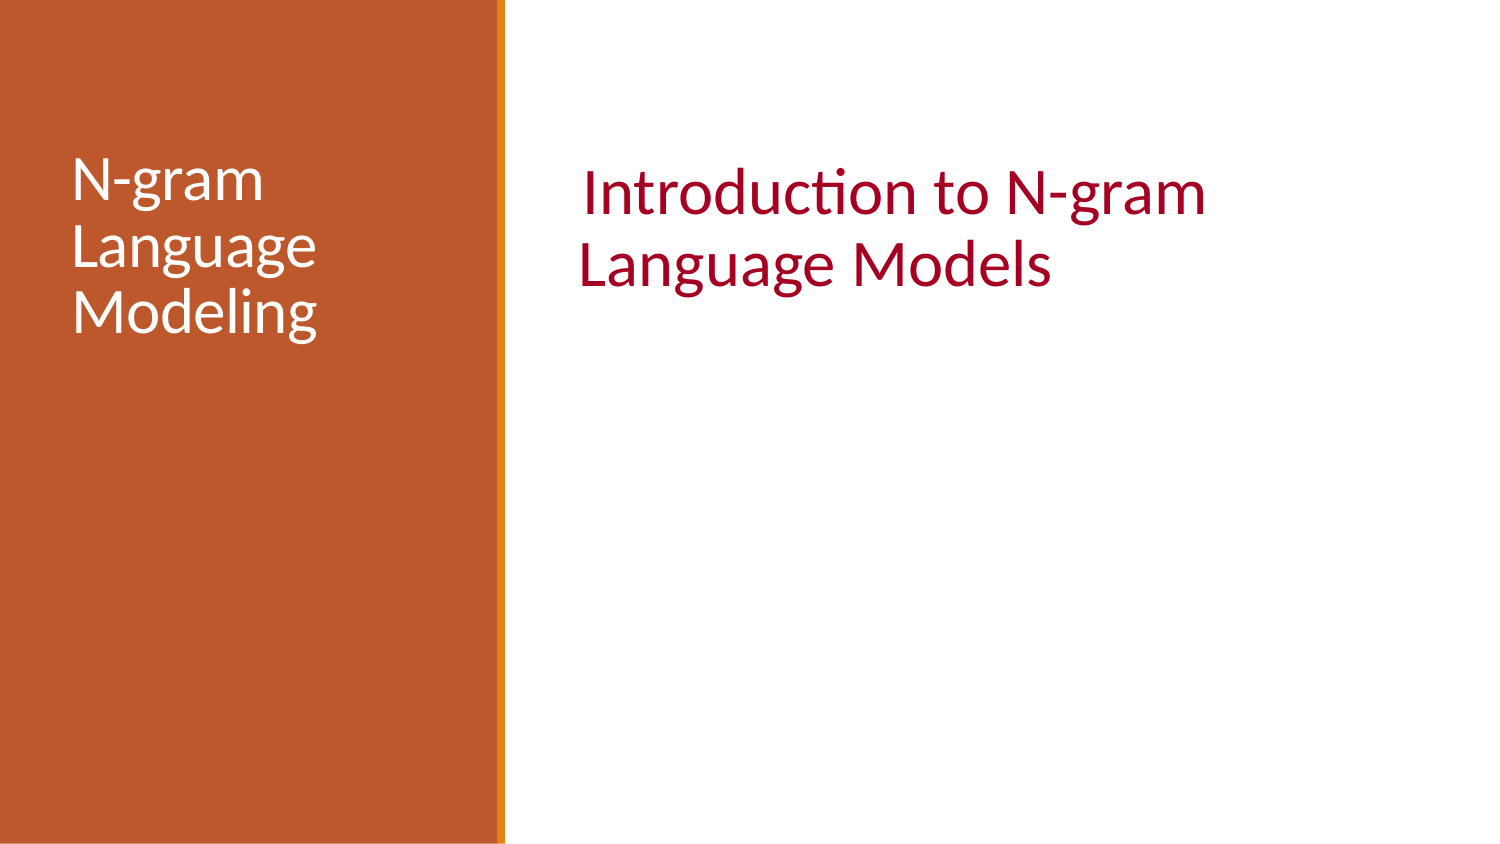

# N-gram Language Modeling

Introduction to N-gram Language Models